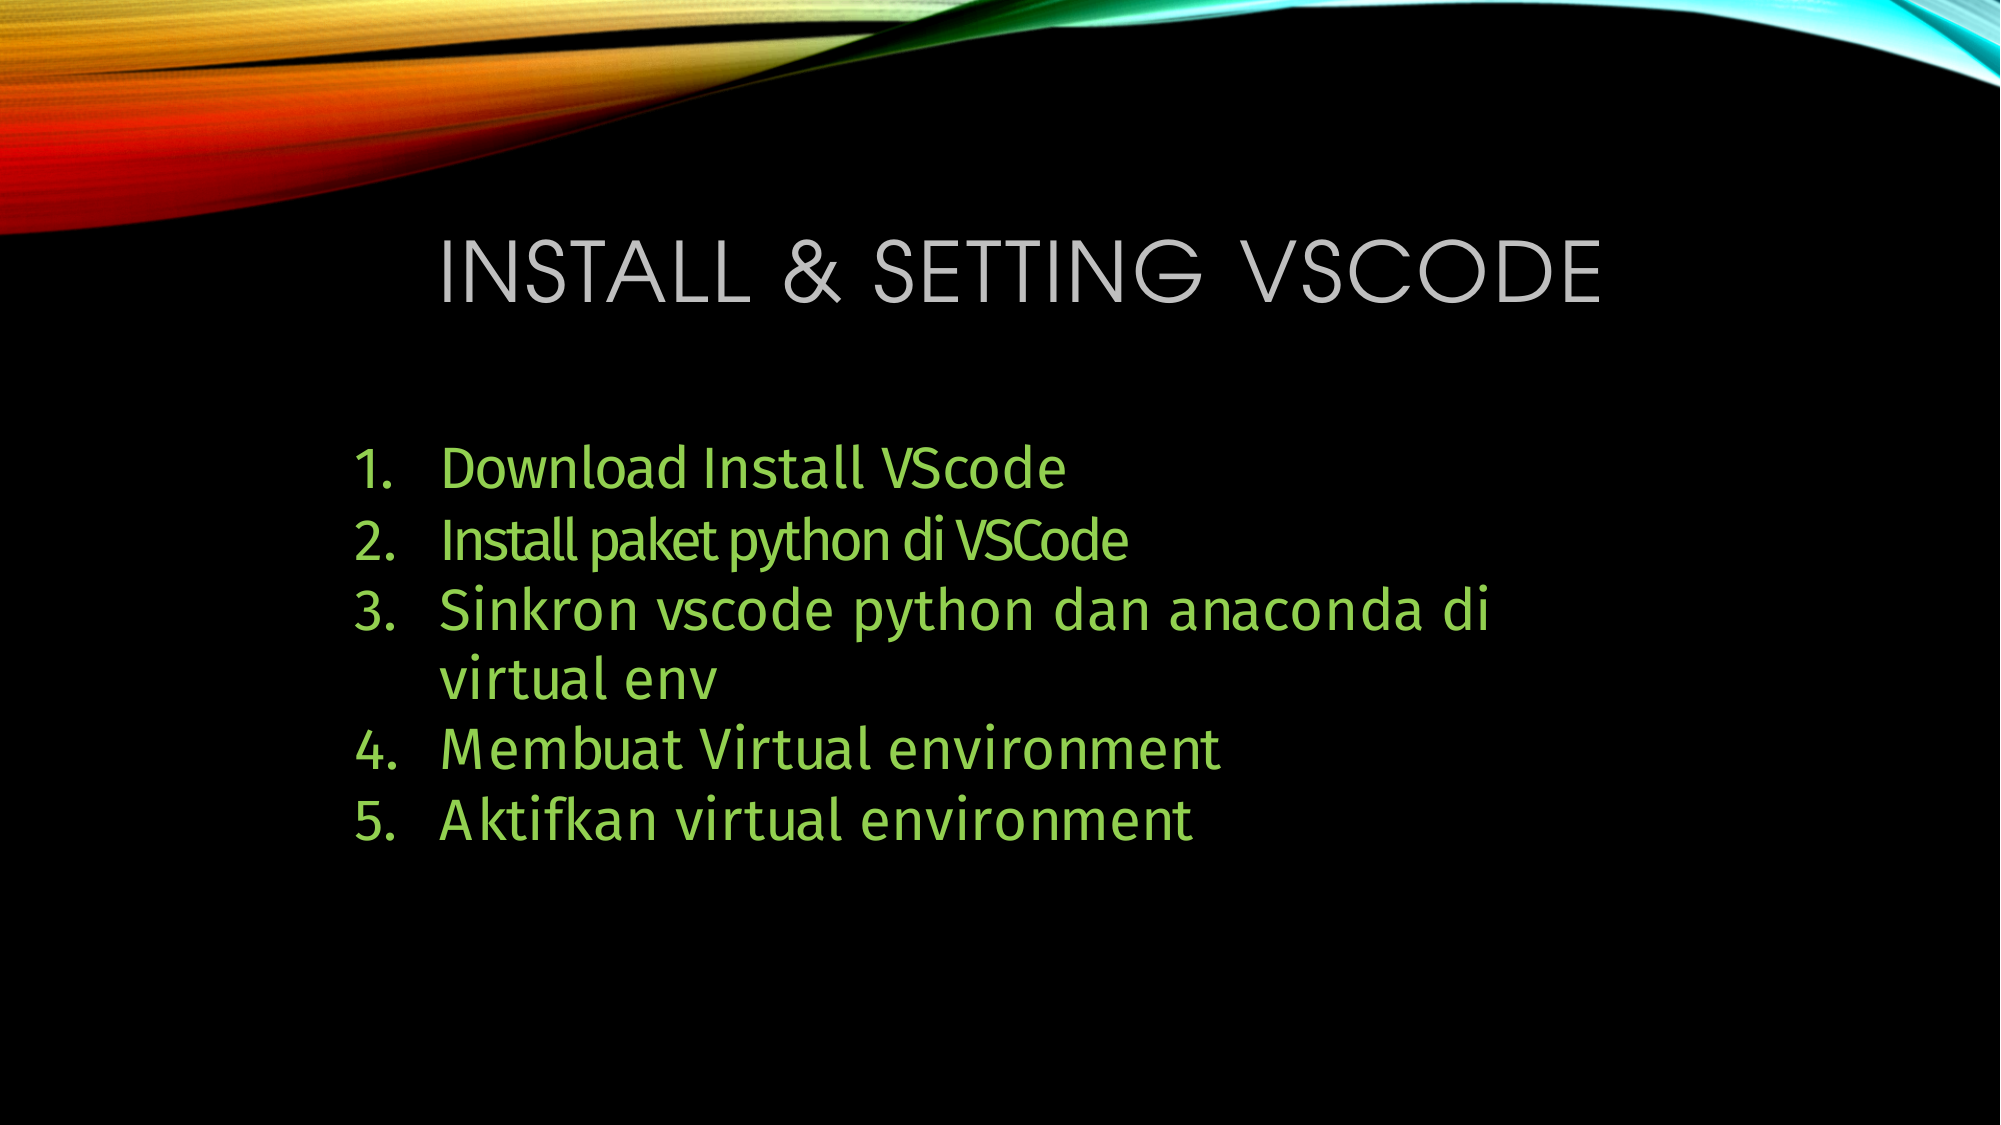

# Install & Setting VSCode
Download Install VScode
Install paket python di VSCode
Sinkron vscode python dan anaconda di virtual env
Membuat Virtual environment
Aktifkan virtual environment